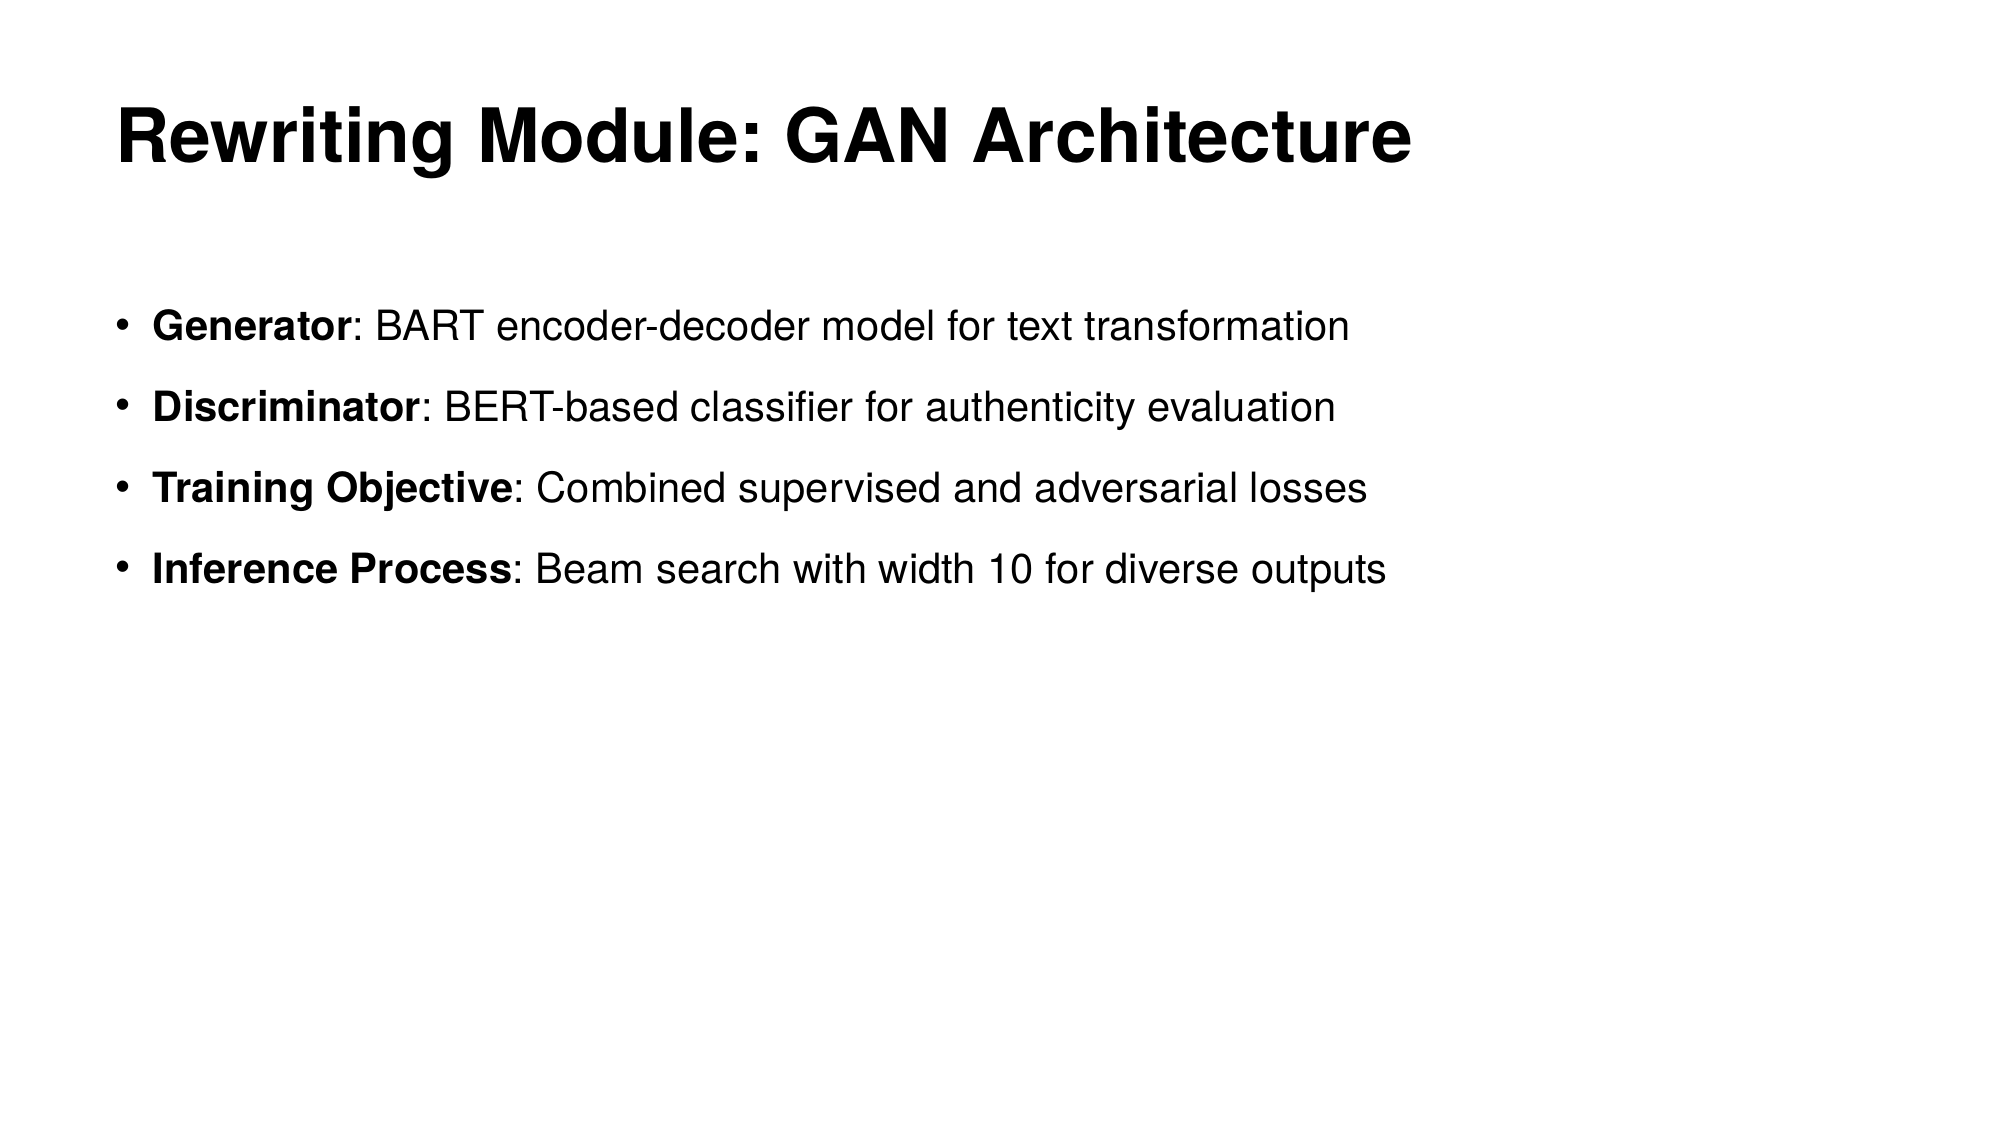

# Rewriting Module: GAN Architecture
Generator: BART encoder-decoder model for text transformation
Discriminator: BERT-based classifier for authenticity evaluation
Training Objective: Combined supervised and adversarial losses
Inference Process: Beam search with width 10 for diverse outputs